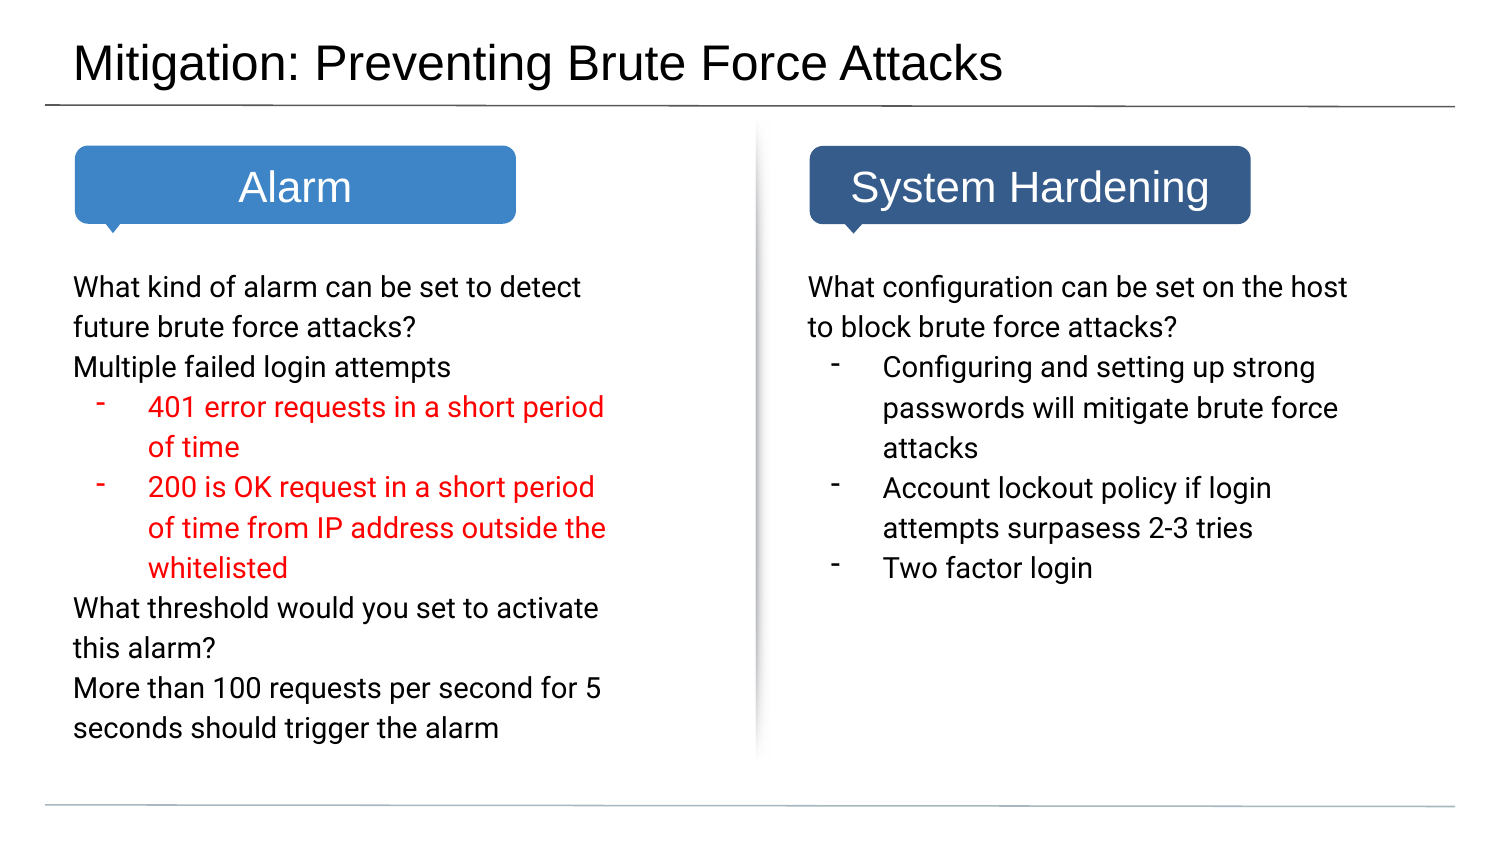

# Mitigation: Preventing Brute Force Attacks
What kind of alarm can be set to detect future brute force attacks?
Multiple failed login attempts
401 error requests in a short period of time
200 is OK request in a short period of time from IP address outside the whitelisted
What threshold would you set to activate this alarm?
More than 100 requests per second for 5 seconds should trigger the alarm
What configuration can be set on the host to block brute force attacks?
Configuring and setting up strong passwords will mitigate brute force attacks
Account lockout policy if login attempts surpasess 2-3 tries
Two factor login